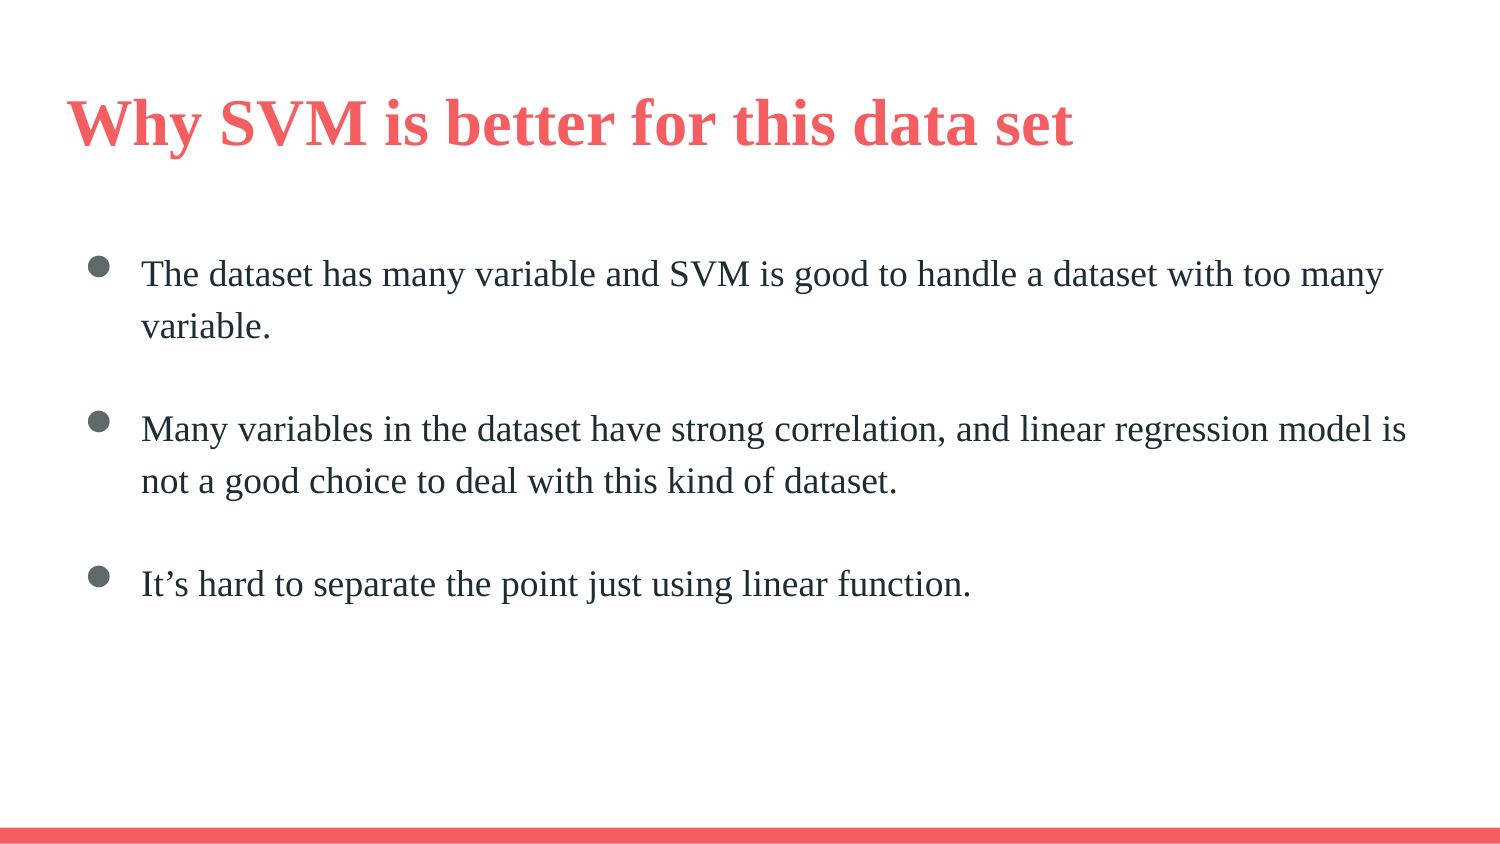

# Why SVM is better for this data set
The dataset has many variable and SVM is good to handle a dataset with too many variable.

Many variables in the dataset have strong correlation, and linear regression model is not a good choice to deal with this kind of dataset.

It’s hard to separate the point just using linear function.